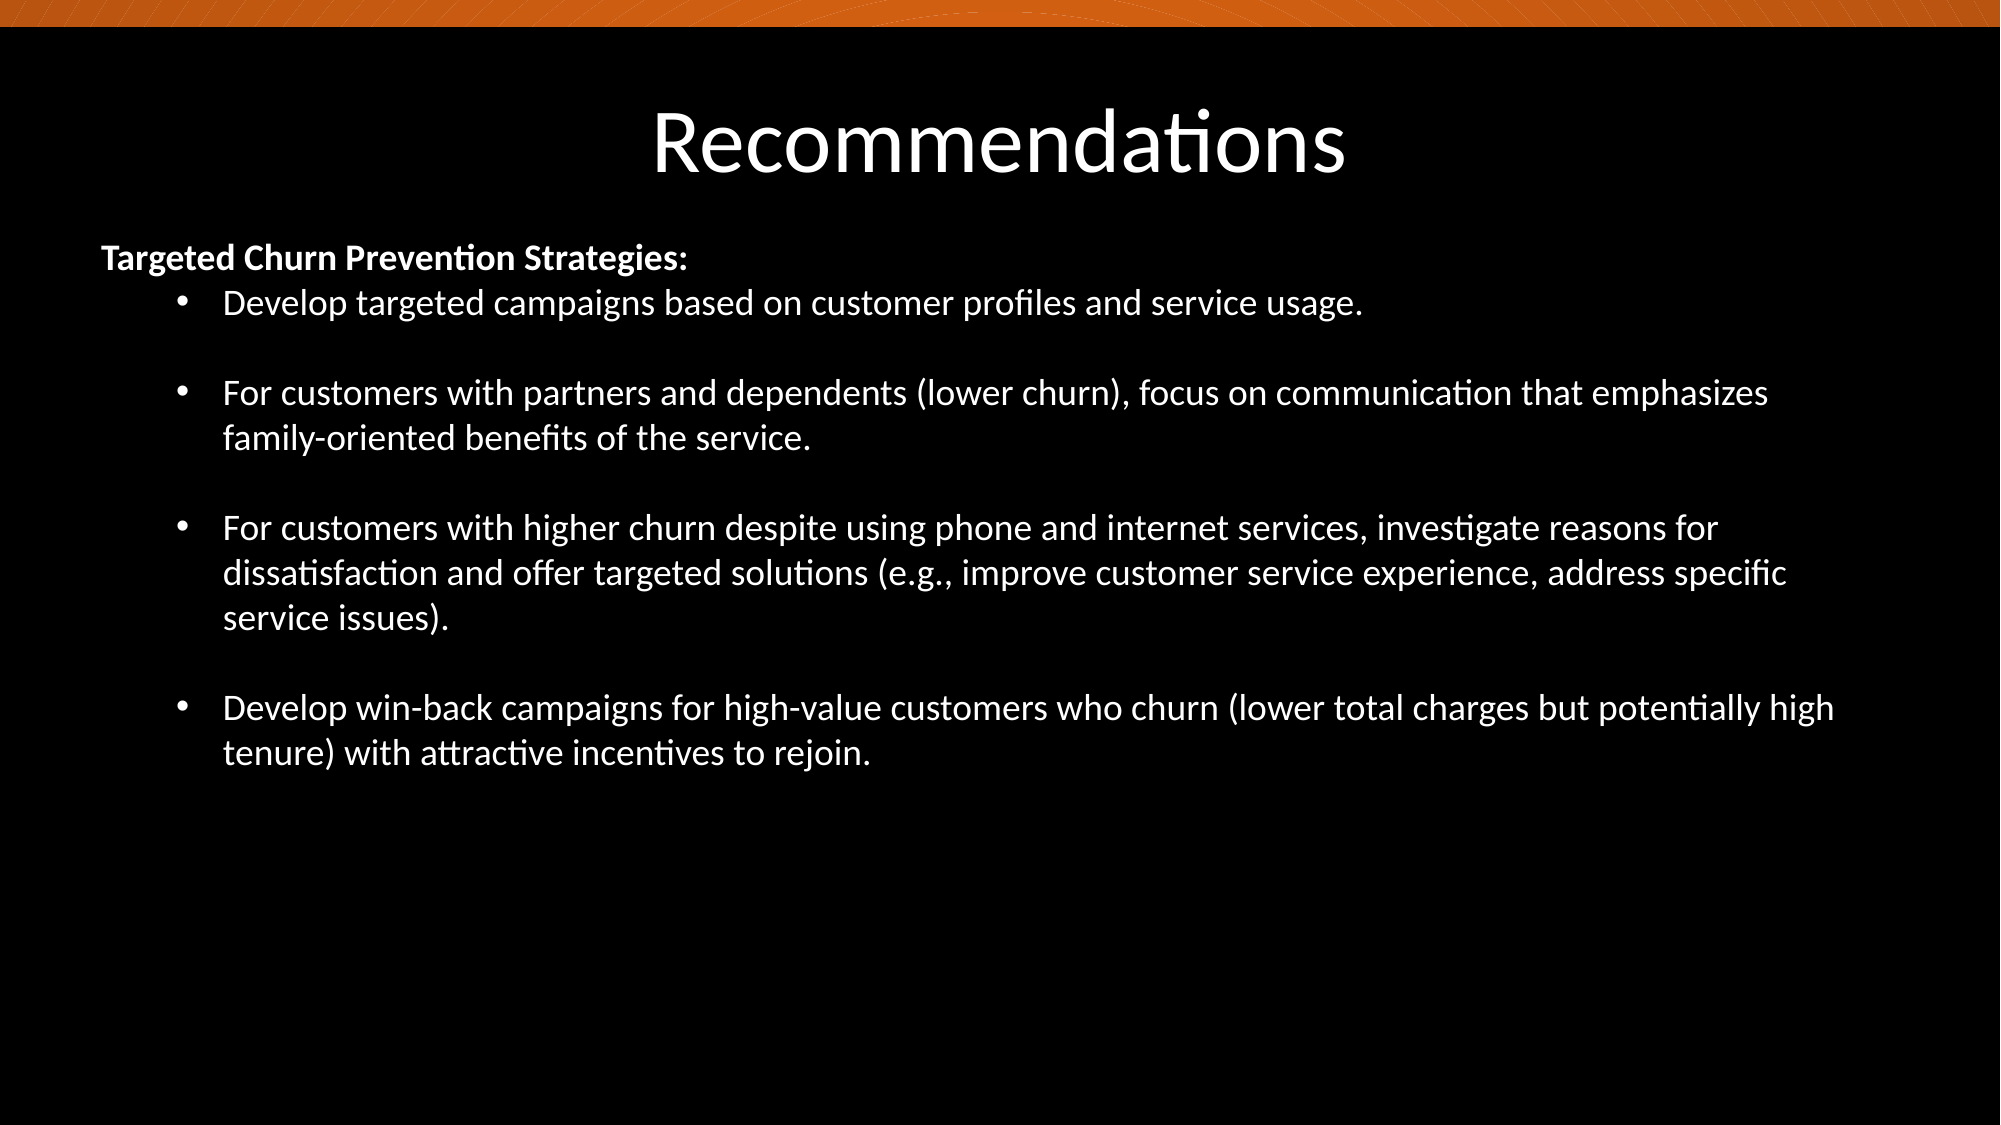

# Recommendations

Targeted Churn Prevention Strategies:
Develop targeted campaigns based on customer profiles and service usage.

For customers with partners and dependents (lower churn), focus on communication that emphasizes family-oriented benefits of the service.

For customers with higher churn despite using phone and internet services, investigate reasons for dissatisfaction and offer targeted solutions (e.g., improve customer service experience, address specific service issues).

Develop win-back campaigns for high-value customers who churn (lower total charges but potentially high tenure) with attractive incentives to rejoin.